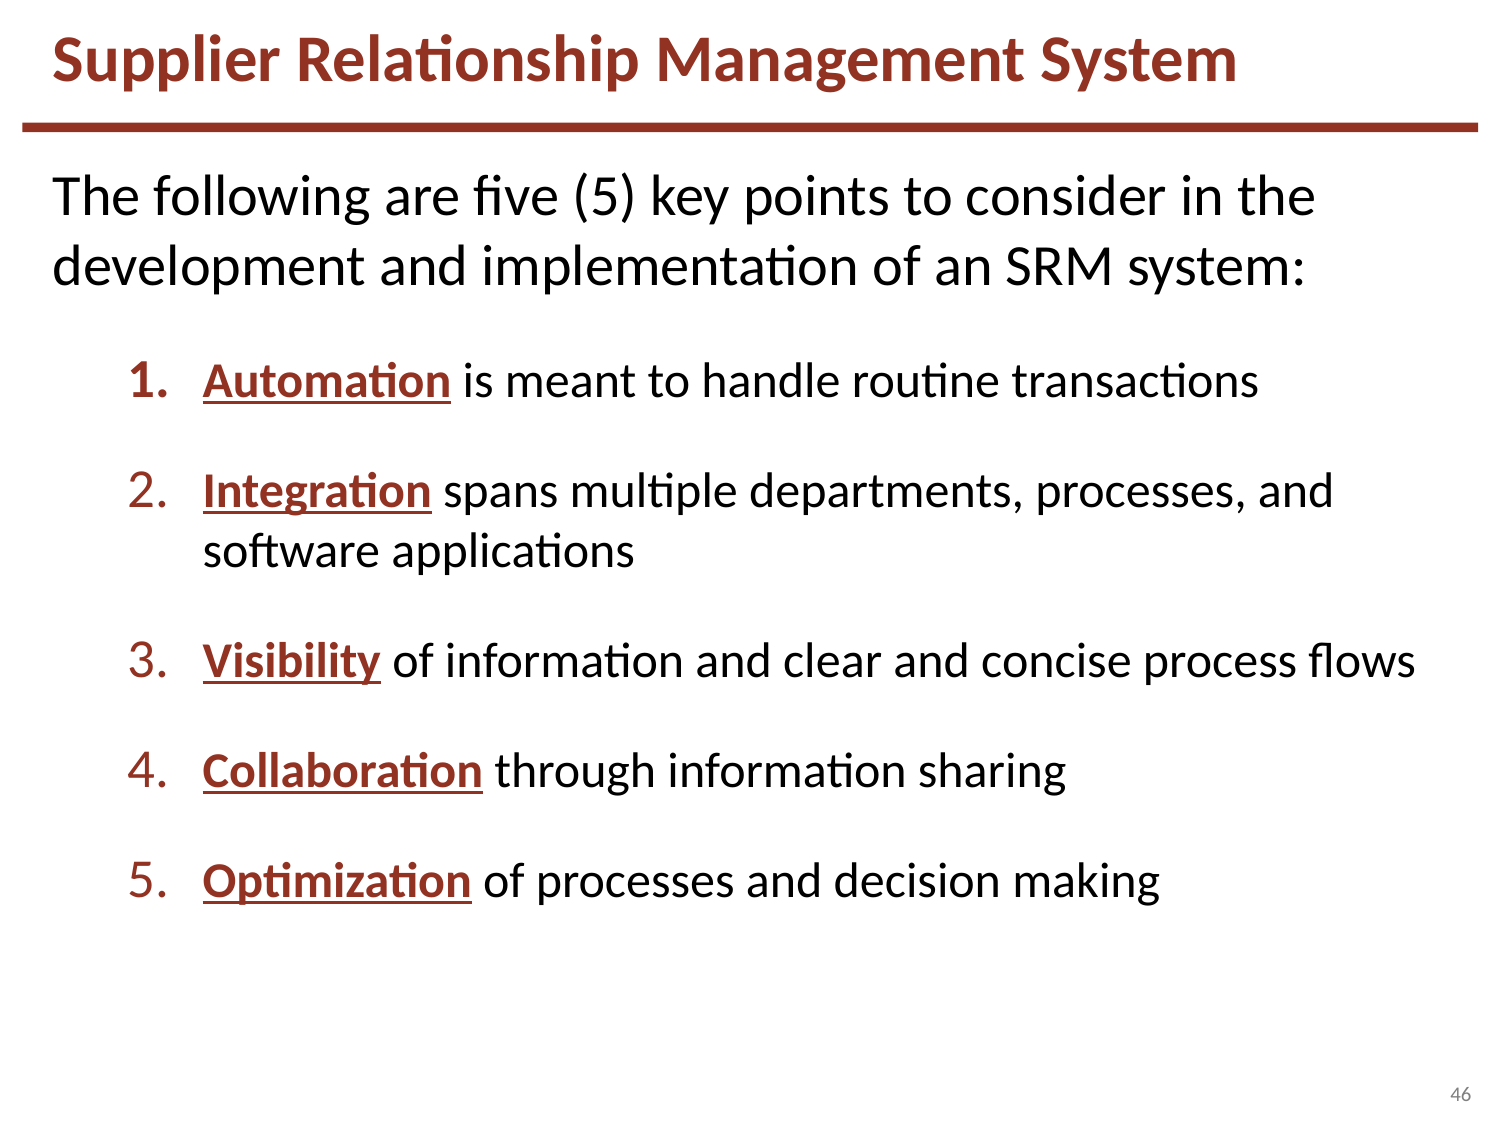

Supplier Relationship Management System
The following are five (5) key points to consider in the development and implementation of an SRM system:
Automation is meant to handle routine transactions
	Integration spans multiple departments, processes, and software applications
	Visibility of information and clear and concise process flows
	Collaboration through information sharing
	Optimization of processes and decision making
46